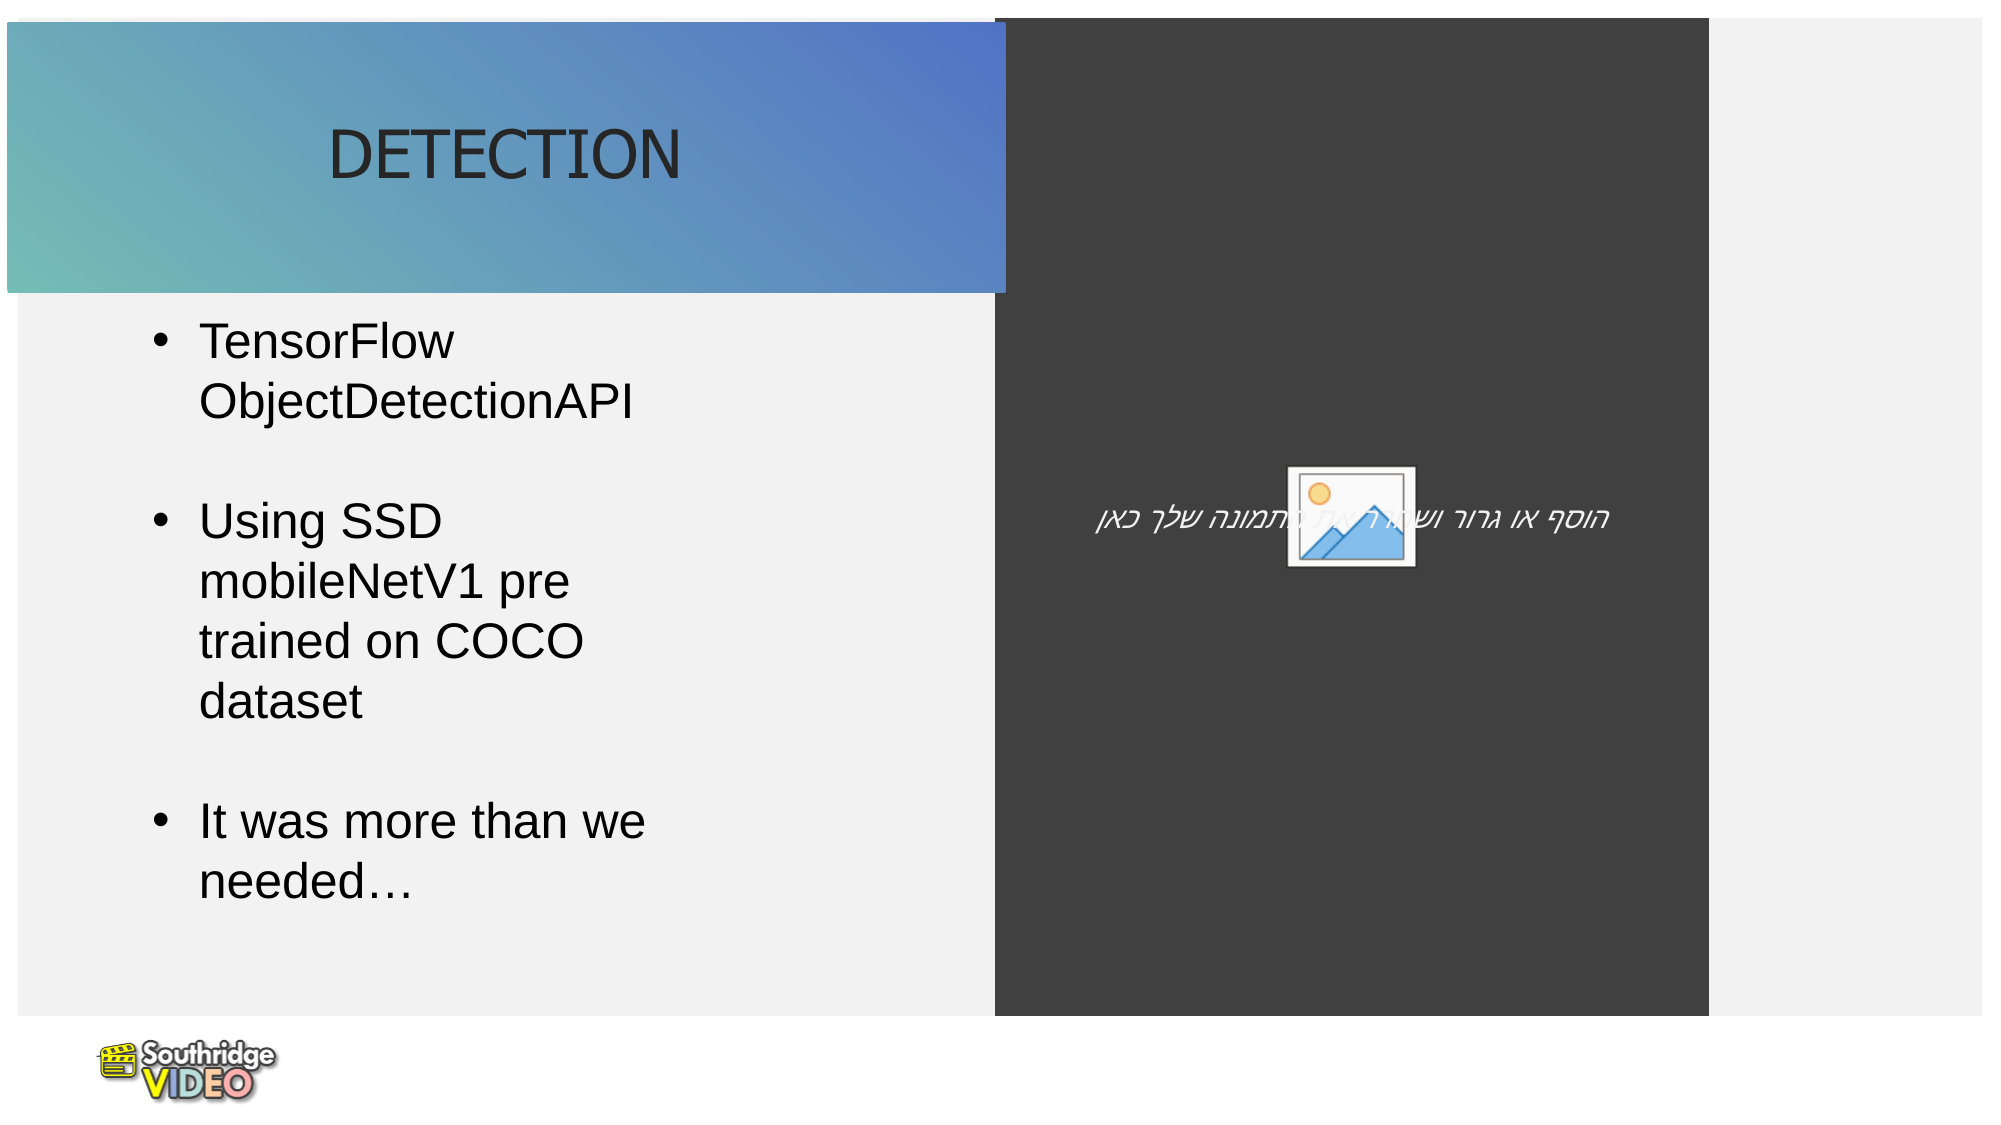

detection
Detection

TensorFlow ObjectDetectionAPI

Using SSD mobileNetV1 pre trained on COCO dataset

It was more than we needed…